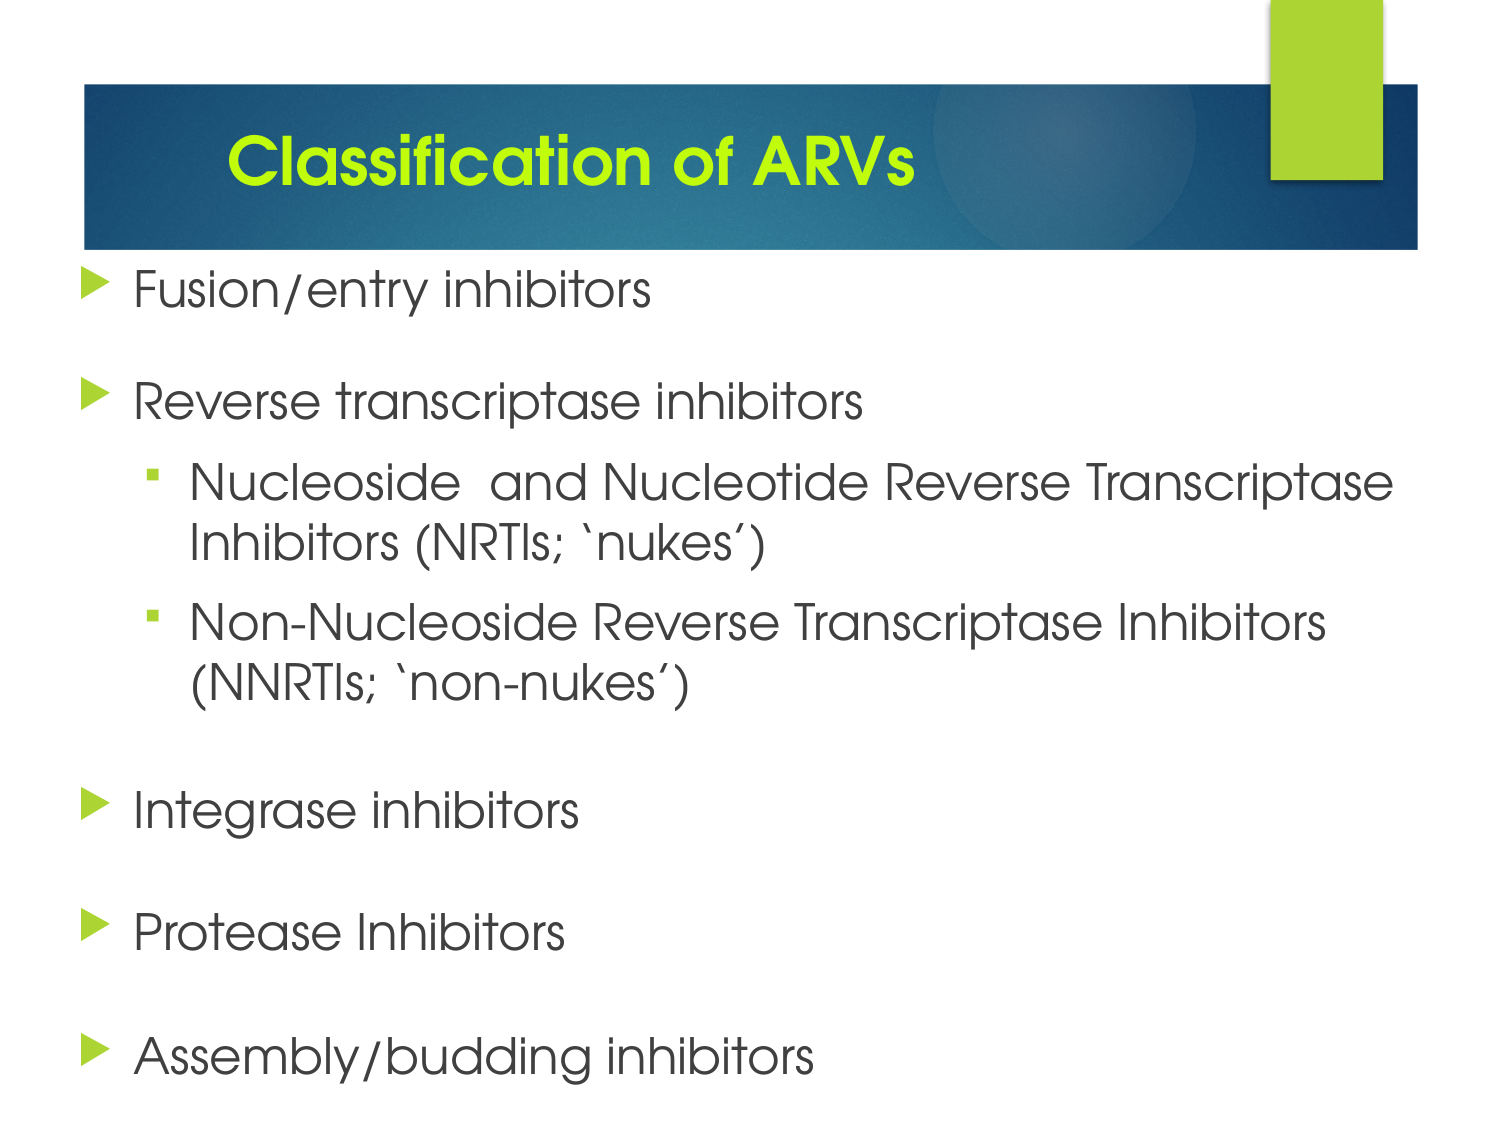

# Classification of ARVs
Fusion/entry inhibitors

Reverse transcriptase inhibitors
Nucleoside  and Nucleotide Reverse Transcriptase Inhibitors (NRTIs; ‘nukes’)
Non-Nucleoside Reverse Transcriptase Inhibitors (NNRTIs; ‘non-nukes’)

Integrase inhibitors

Protease Inhibitors

Assembly/budding inhibitors